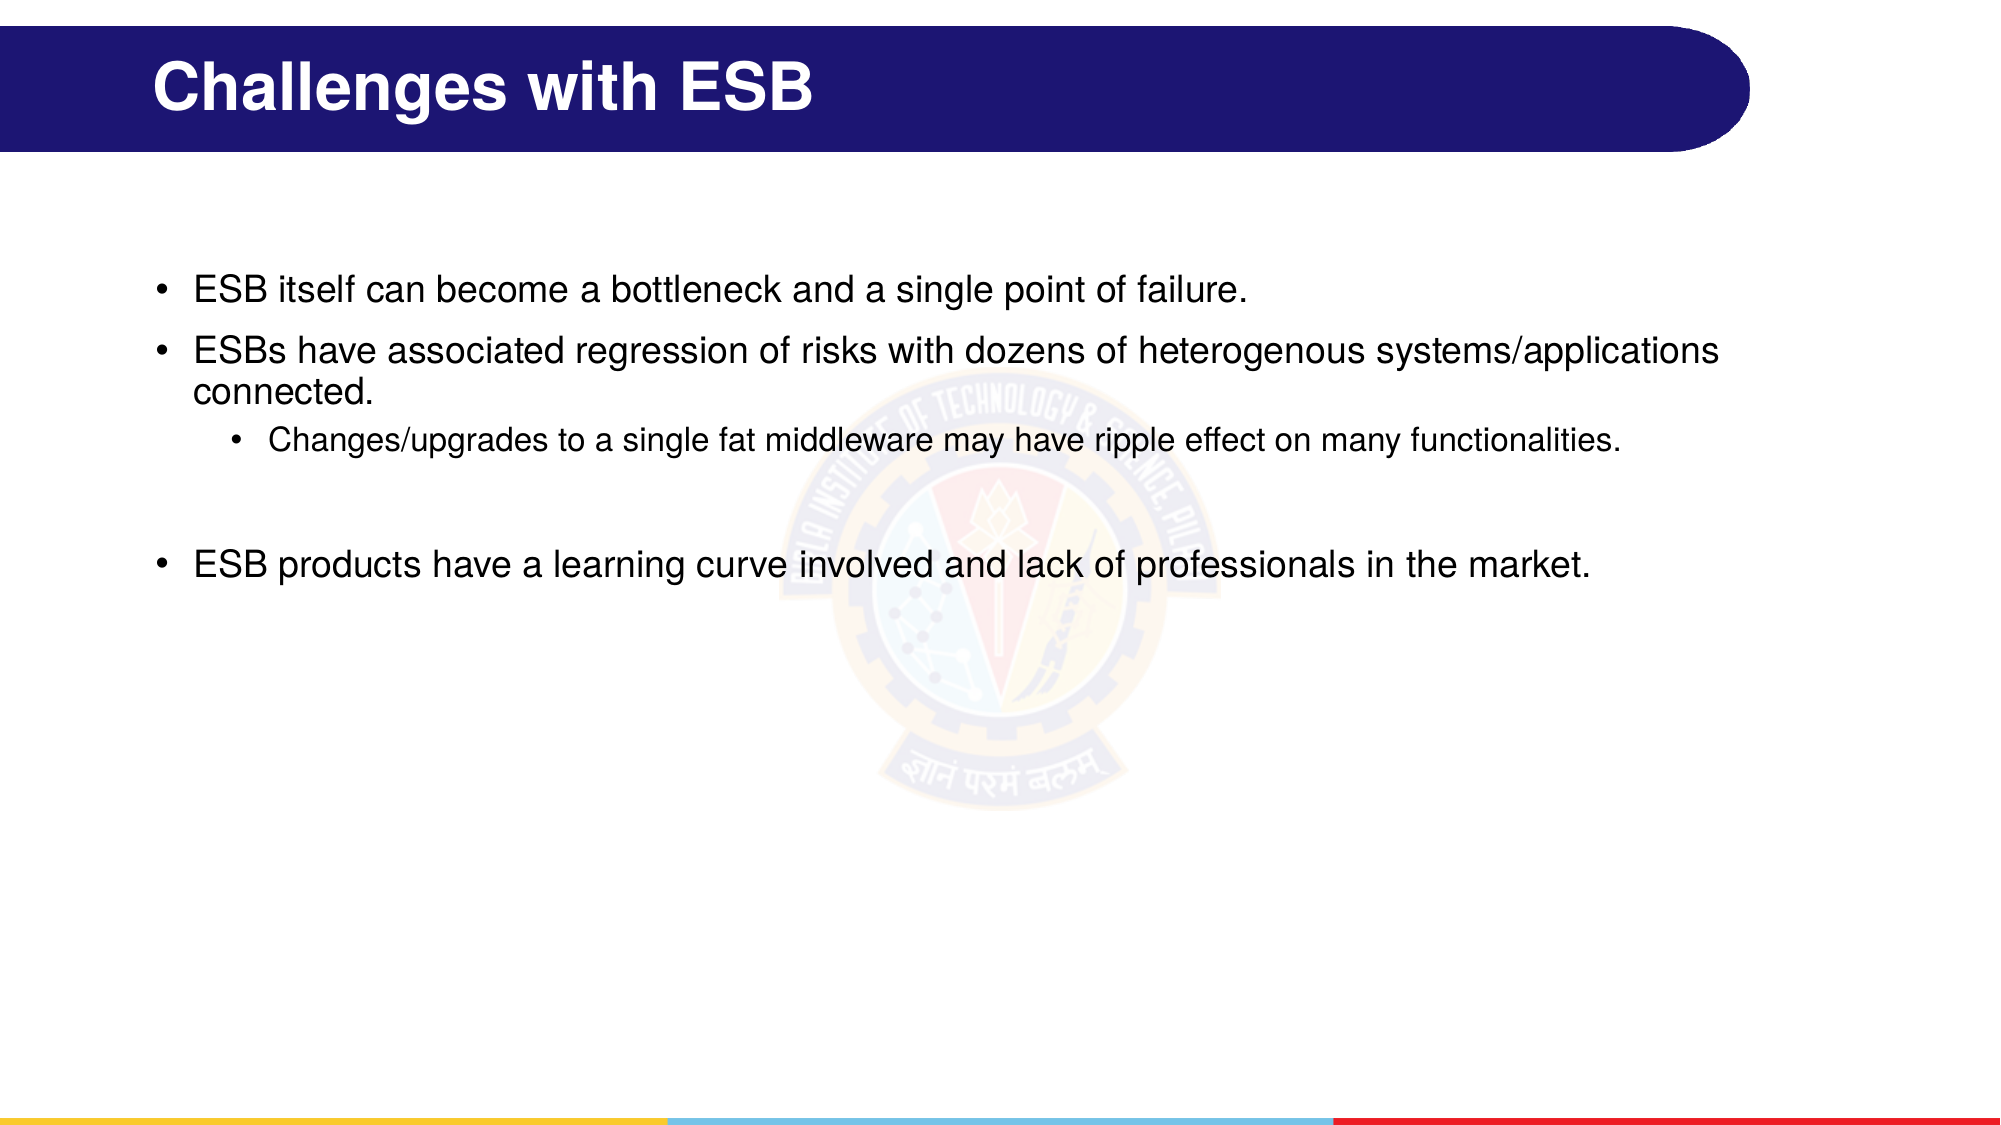

# Challenges with ESB

ESB itself can become a bottleneck and a single point of failure.
ESBs have associated regression of risks with dozens of heterogenous systems/applications connected.
Changes/upgrades to a single fat middleware may have ripple effect on many functionalities.

ESB products have a learning curve involved and lack of professionals in the market.